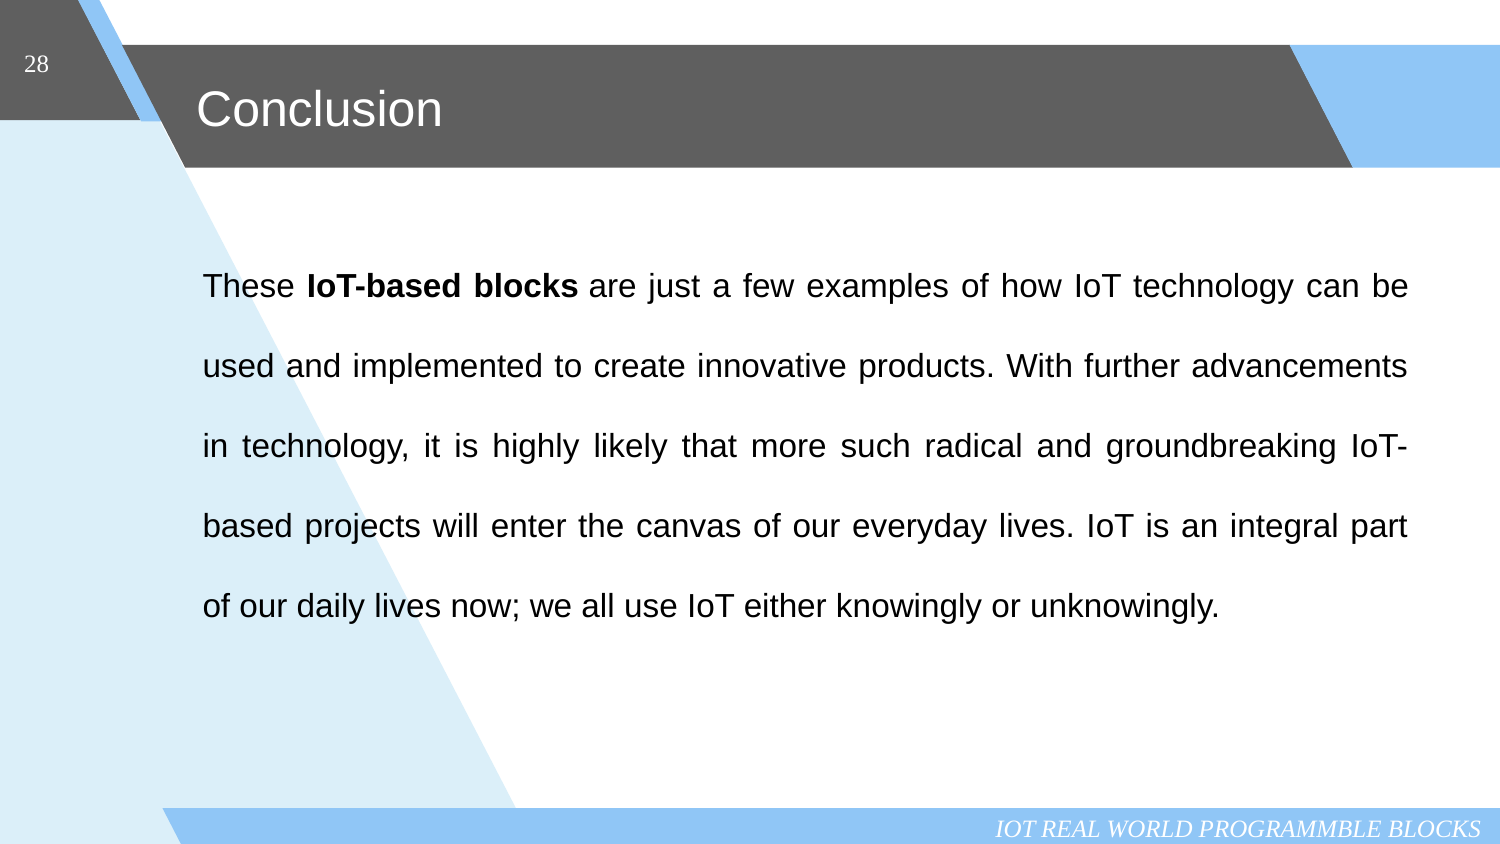

28
# Conclusion
These IoT-based blocks are just a few examples of how IoT technology can be used and implemented to create innovative products. With further advancements in technology, it is highly likely that more such radical and groundbreaking IoT-based projects will enter the canvas of our everyday lives. IoT is an integral part of our daily lives now; we all use IoT either knowingly or unknowingly.
IOT REAL WORLD PROGRAMMBLE BLOCKS